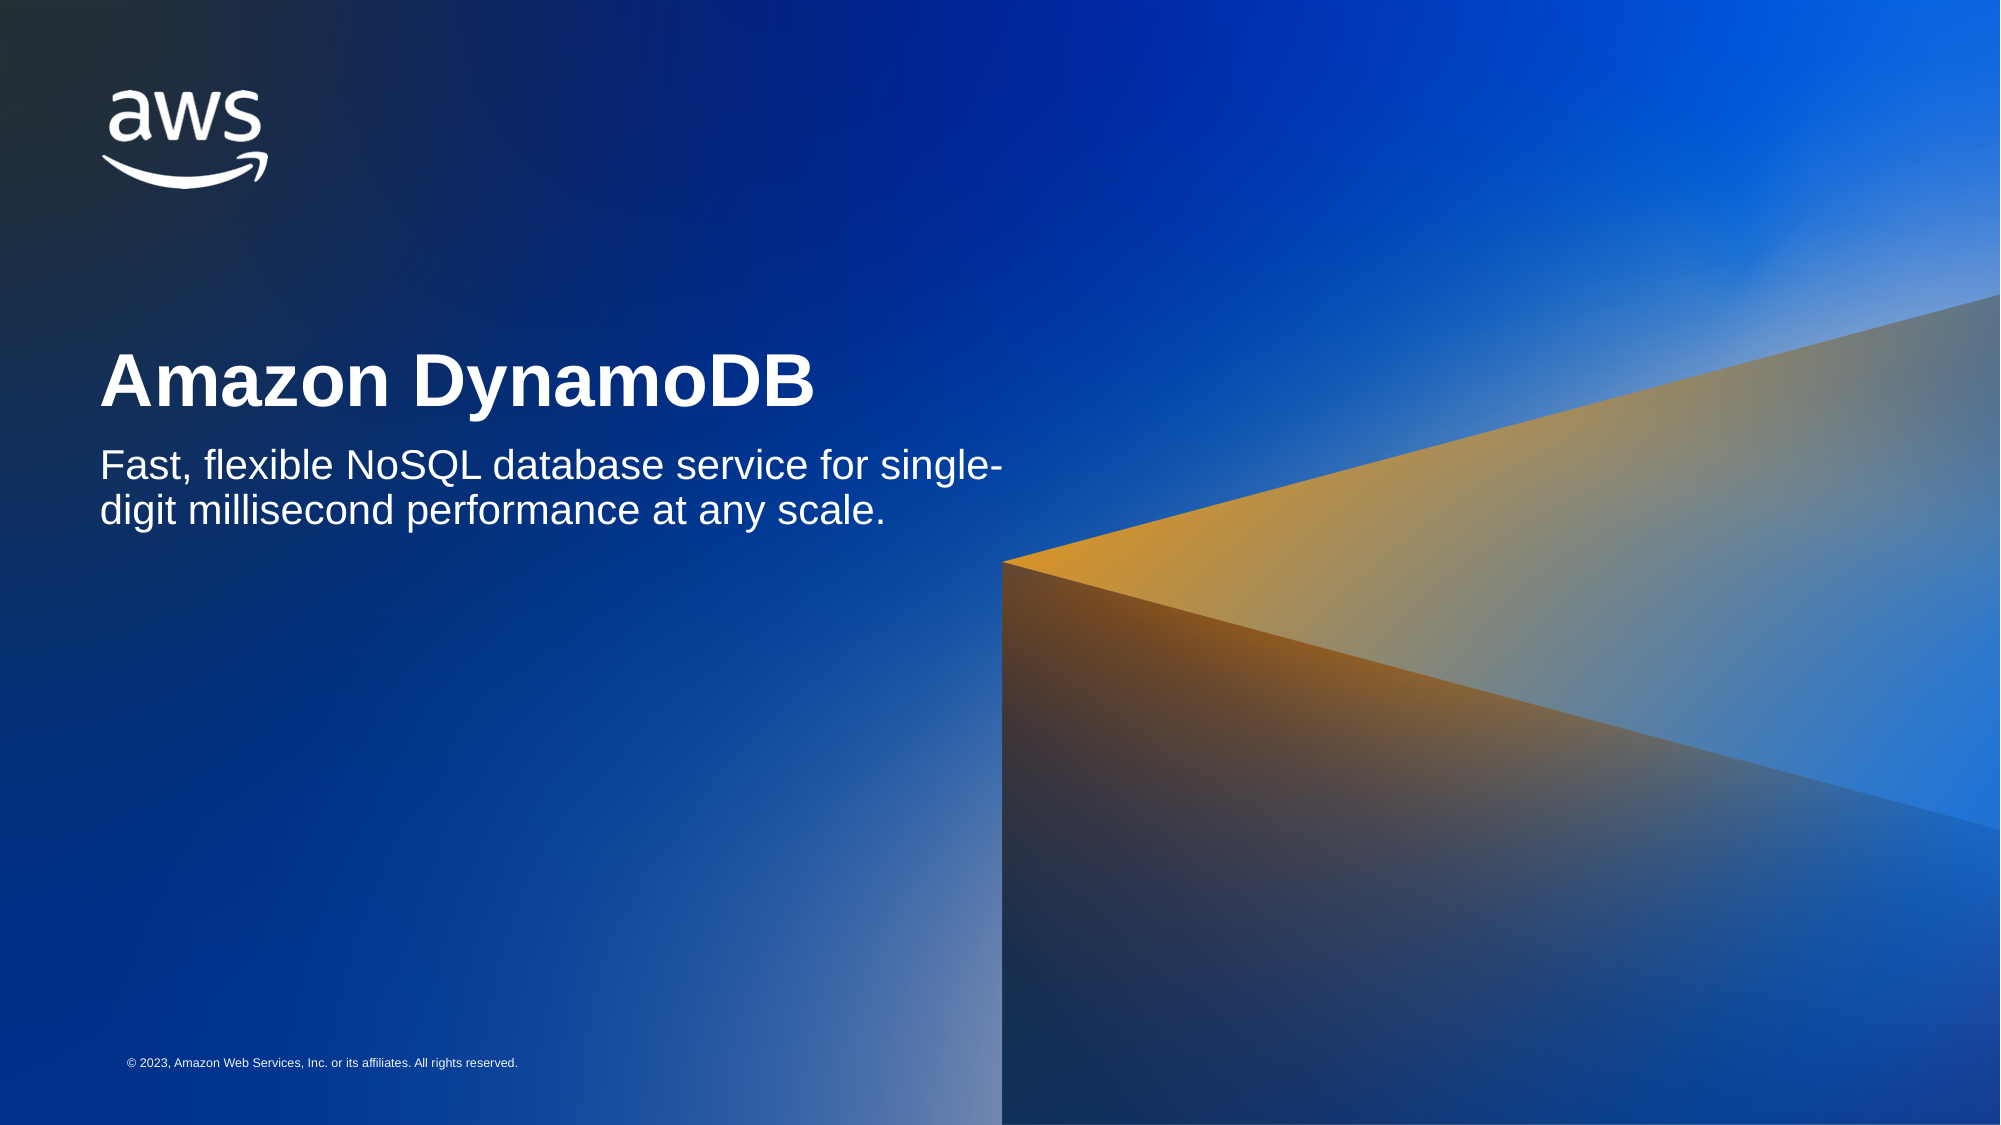

Amazon DynamoDB
Fast, flexible NoSQL database service for single-digit millisecond performance at any scale.